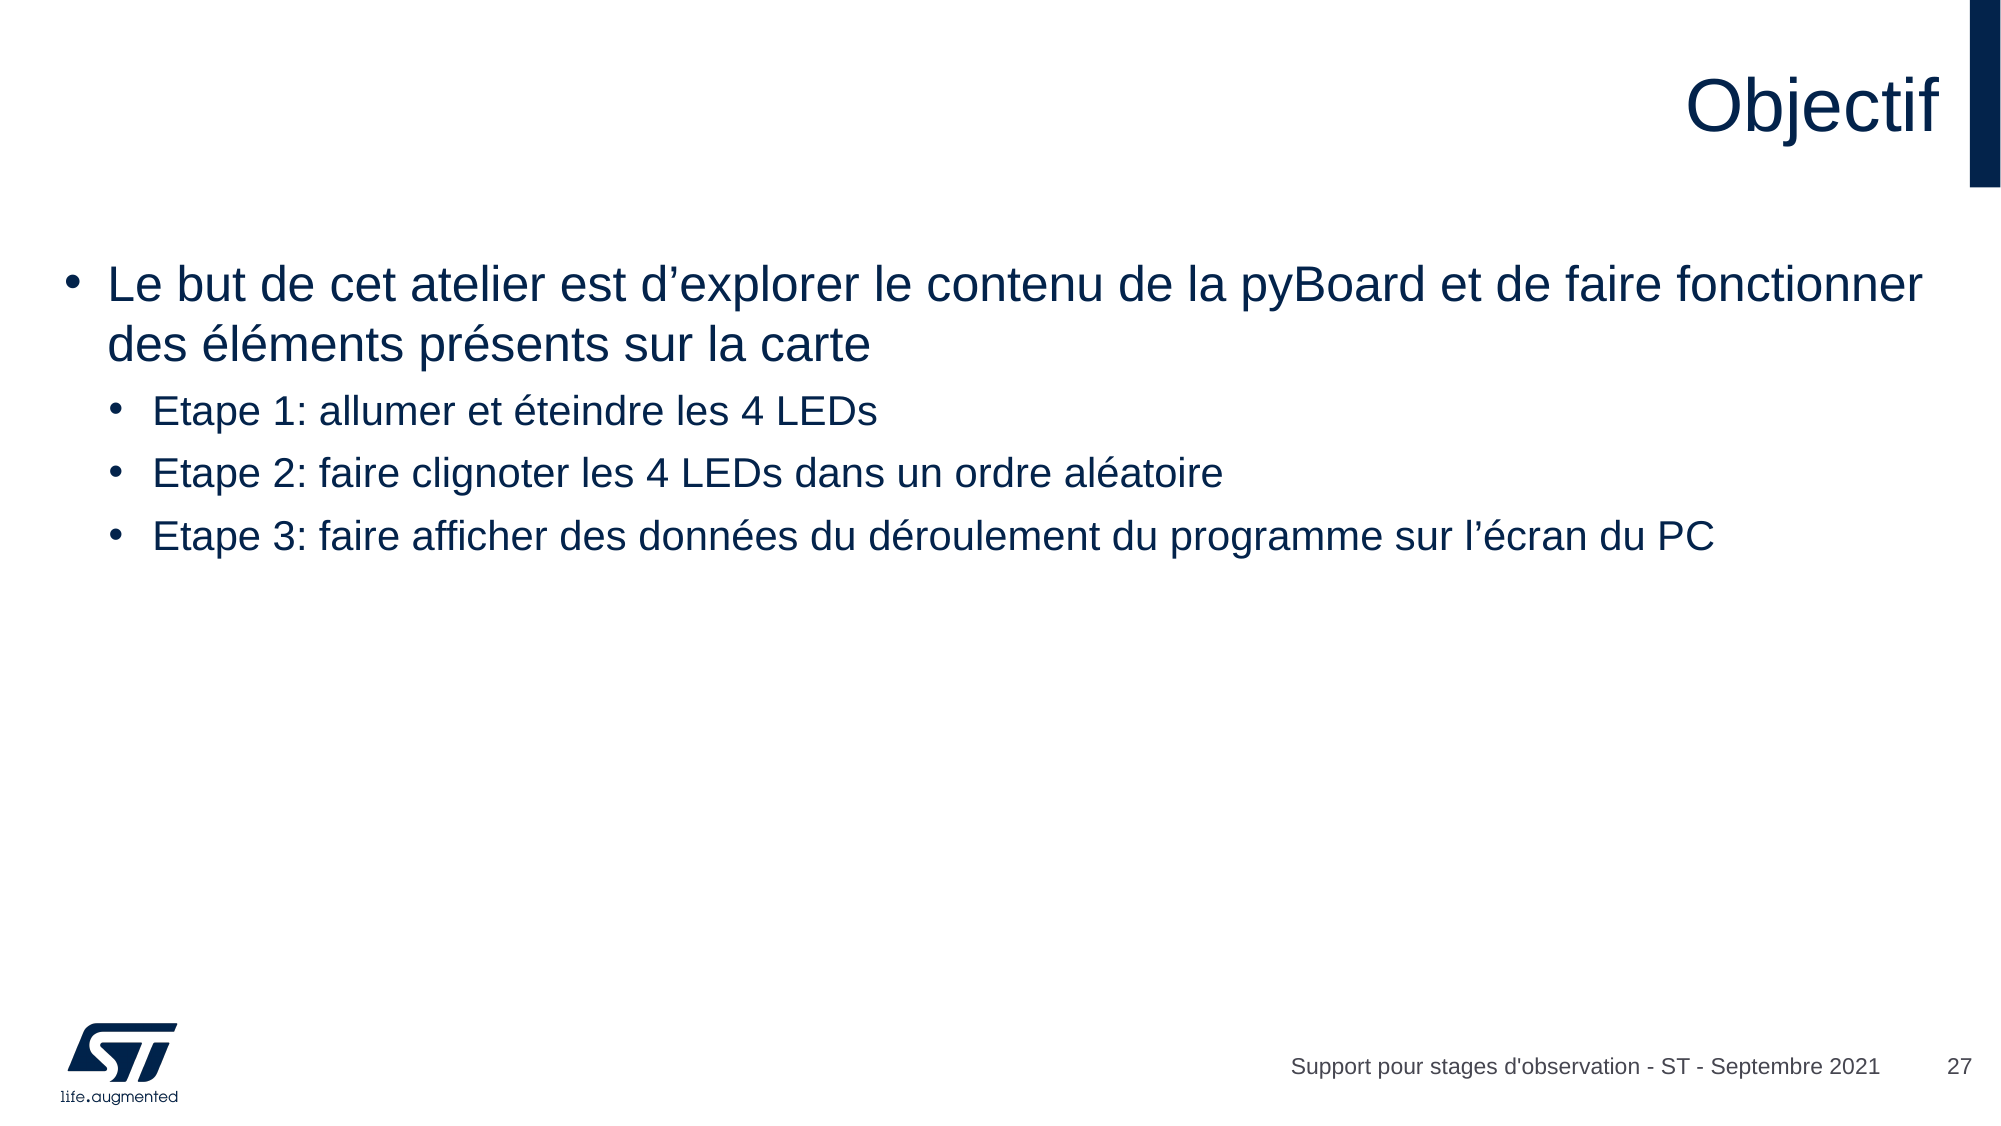

# Objectif
Le but de cet atelier est d’explorer le contenu de la pyBoard et de faire fonctionner des éléments présents sur la carte
Etape 1: allumer et éteindre les 4 LEDs
Etape 2: faire clignoter les 4 LEDs dans un ordre aléatoire
Etape 3: faire afficher des données du déroulement du programme sur l’écran du PC
Support pour stages d'observation - ST - Septembre 2021
27